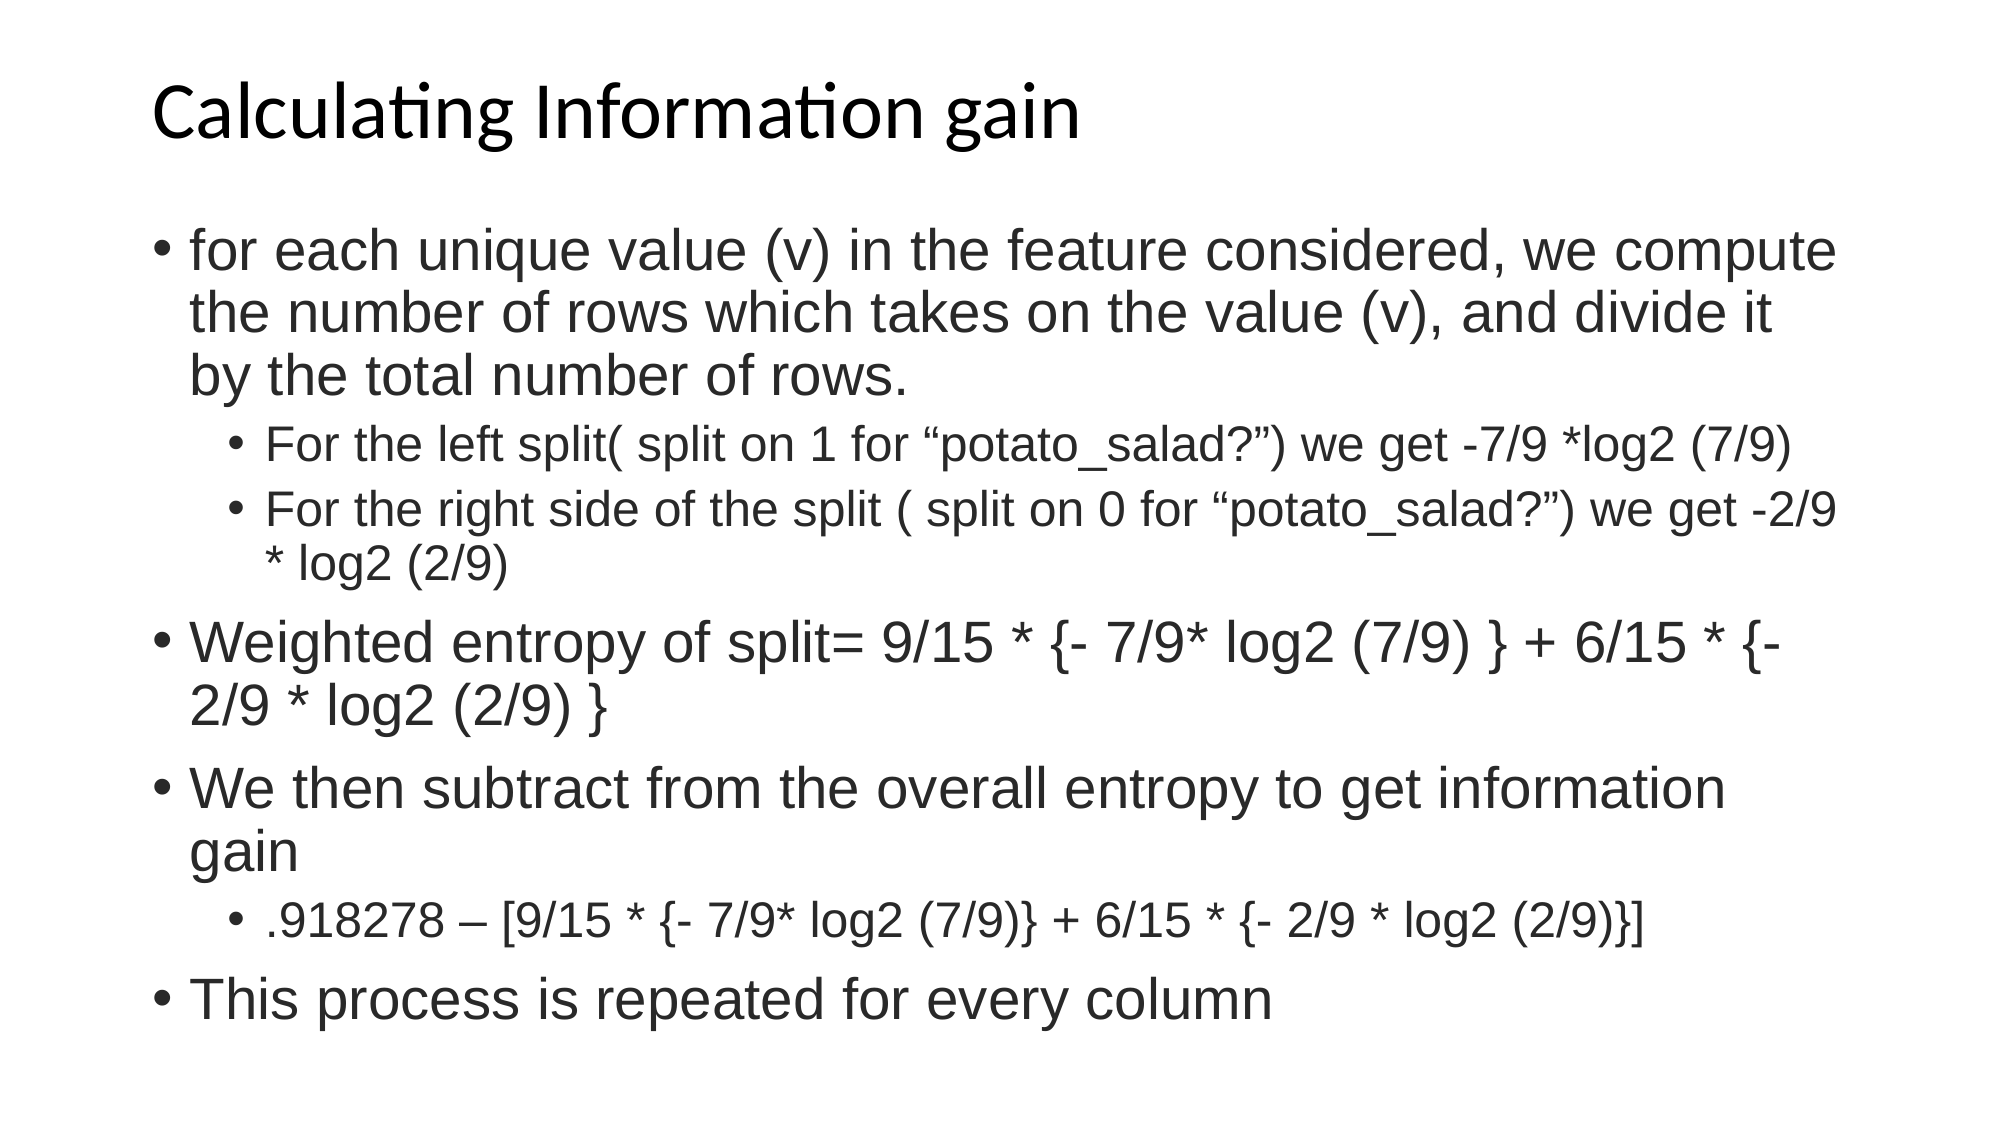

# Calculating Information gain
for each unique value (v) in the feature considered, we compute the number of rows which takes on the value (v), and divide it by the total number of rows.
For the left split( split on 1 for “potato_salad?”) we get -7/9 *log2 (7/9)
For the right side of the split ( split on 0 for “potato_salad?”) we get -2/9 * log2 (2/9)
Weighted entropy of split= 9/15 * {- 7/9* log2 (7/9) } + 6/15 * {- 2/9 * log2 (2/9) }
We then subtract from the overall entropy to get information gain
.918278 – [9/15 * {- 7/9* log2 (7/9)} + 6/15 * {- 2/9 * log2 (2/9)}]
This process is repeated for every column